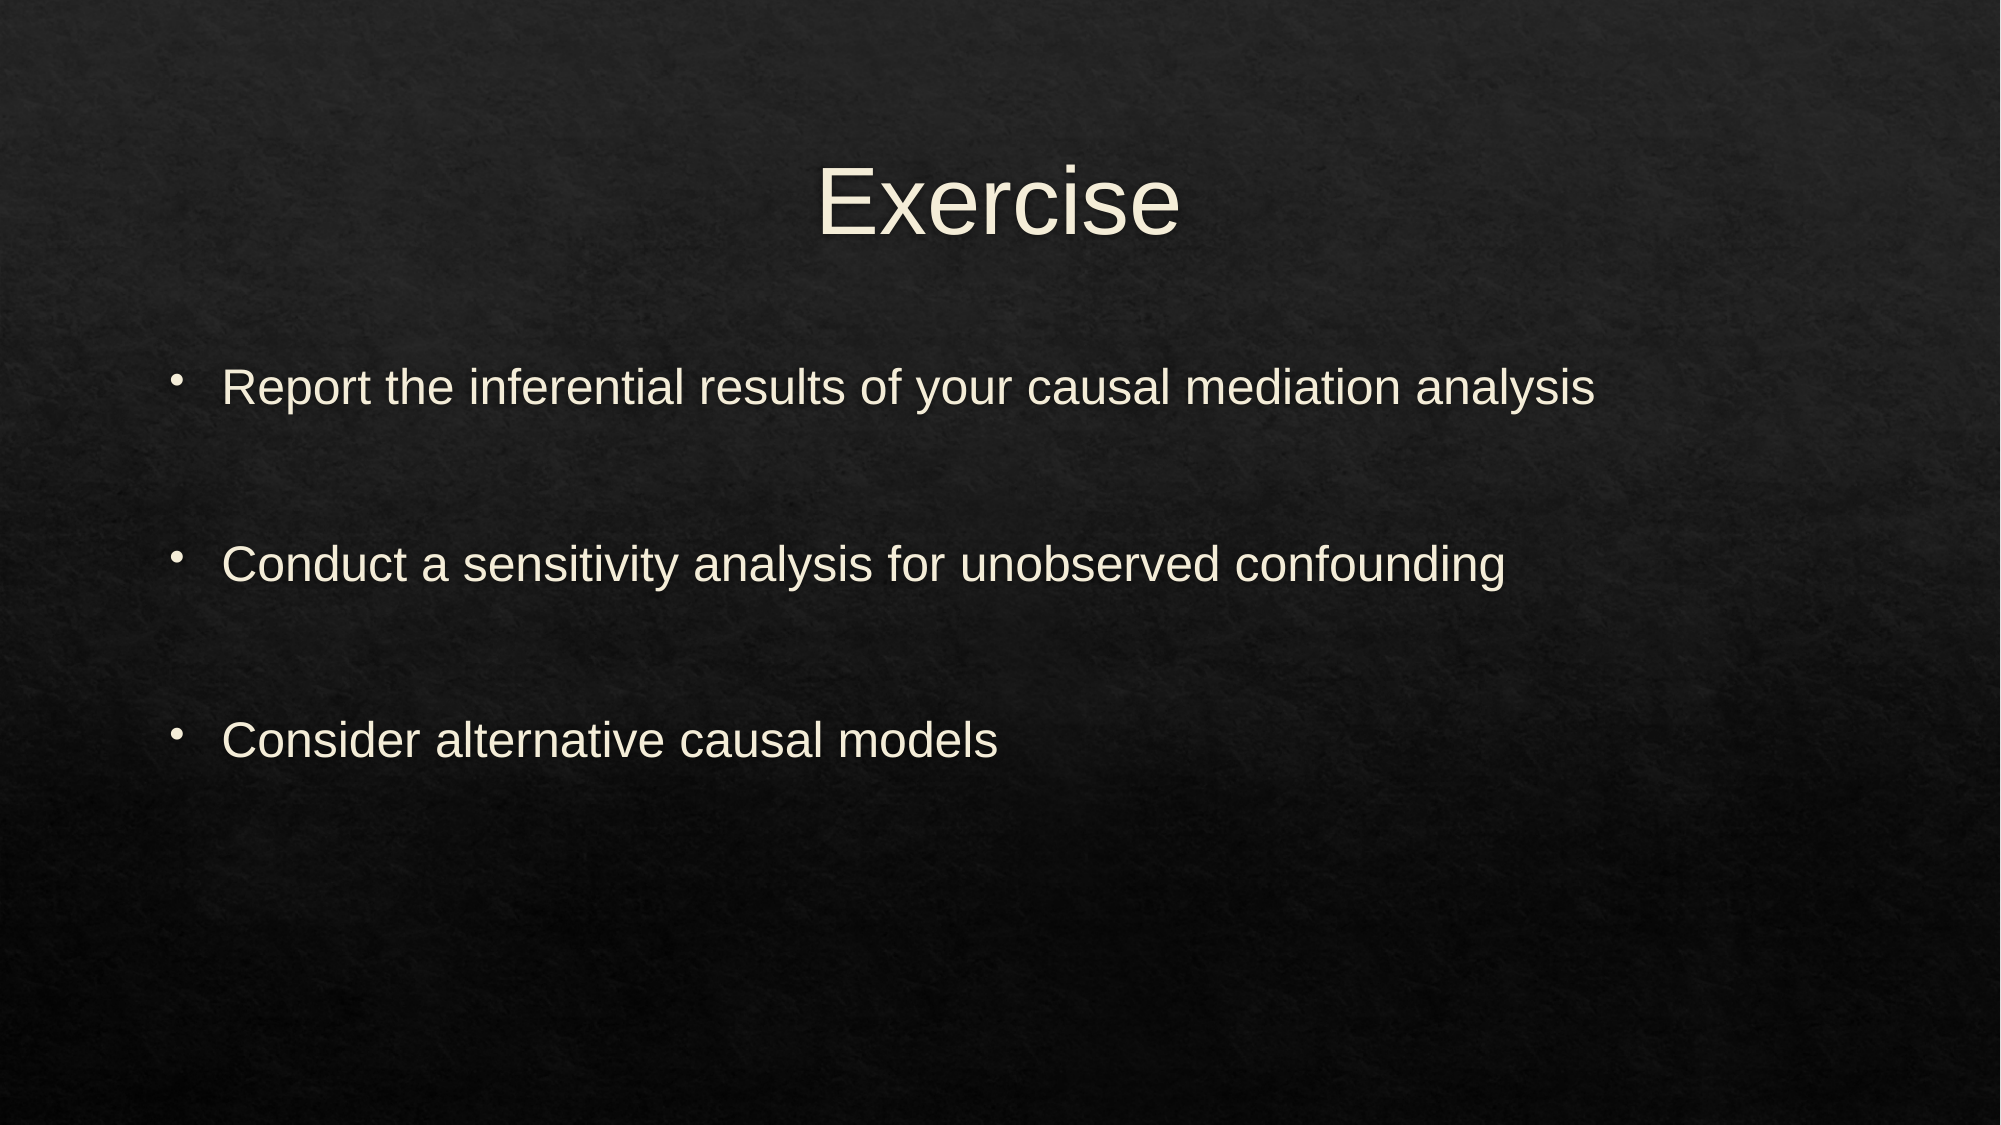

# Exercise
Report the inferential results of your causal mediation analysis

Conduct a sensitivity analysis for unobserved confounding

Consider alternative causal models